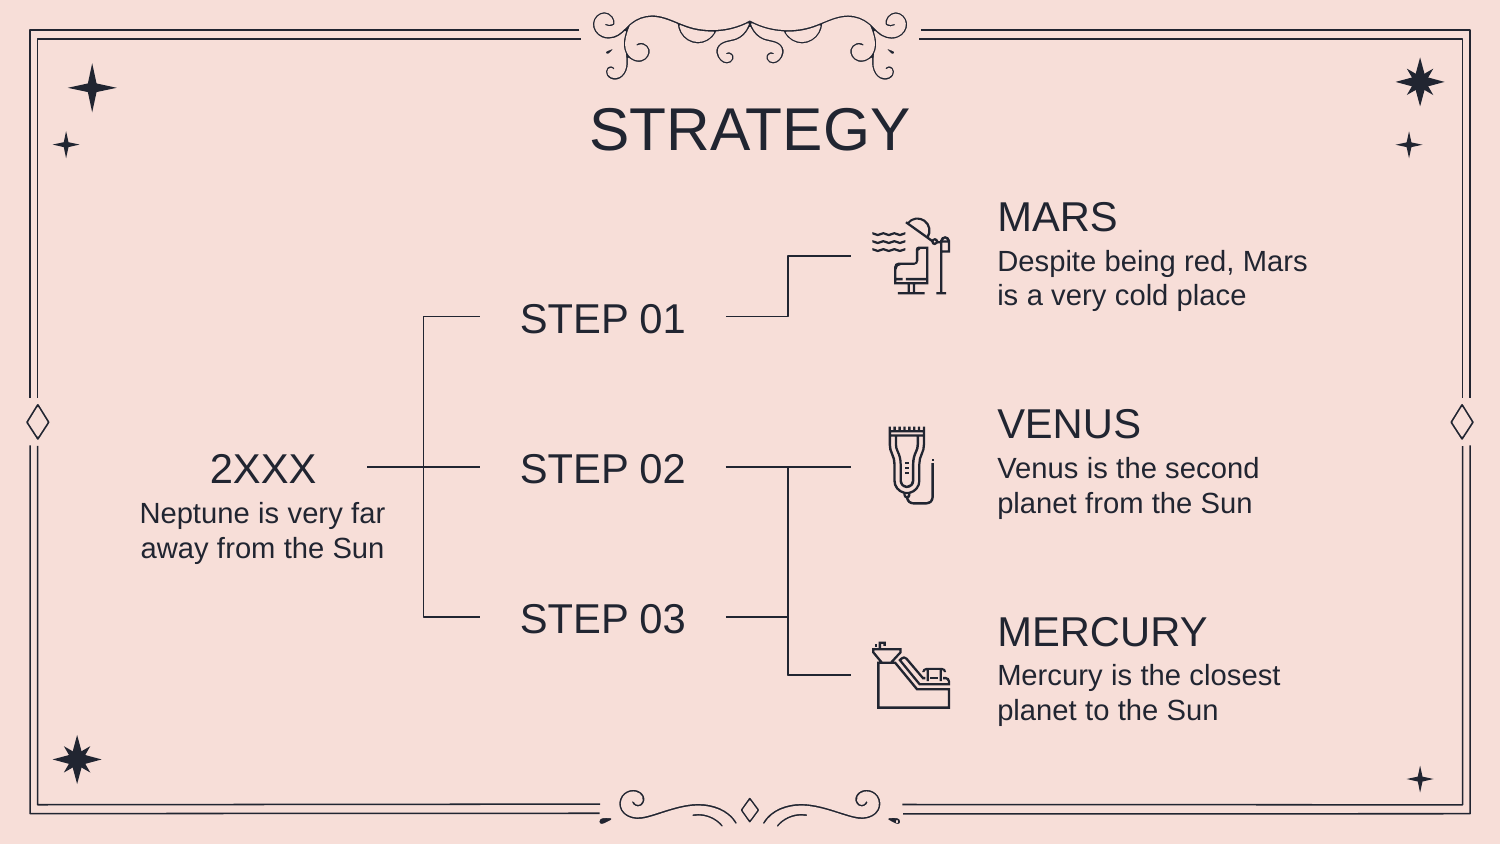

# STRATEGY
MARS

Despite being red, Mars is a very cold place
STEP 01
VENUS

2XXX
STEP 02
Venus is the second planet from the Sun
Neptune is very far away from the Sun
STEP 03
MERCURY

Mercury is the closest planet to the Sun